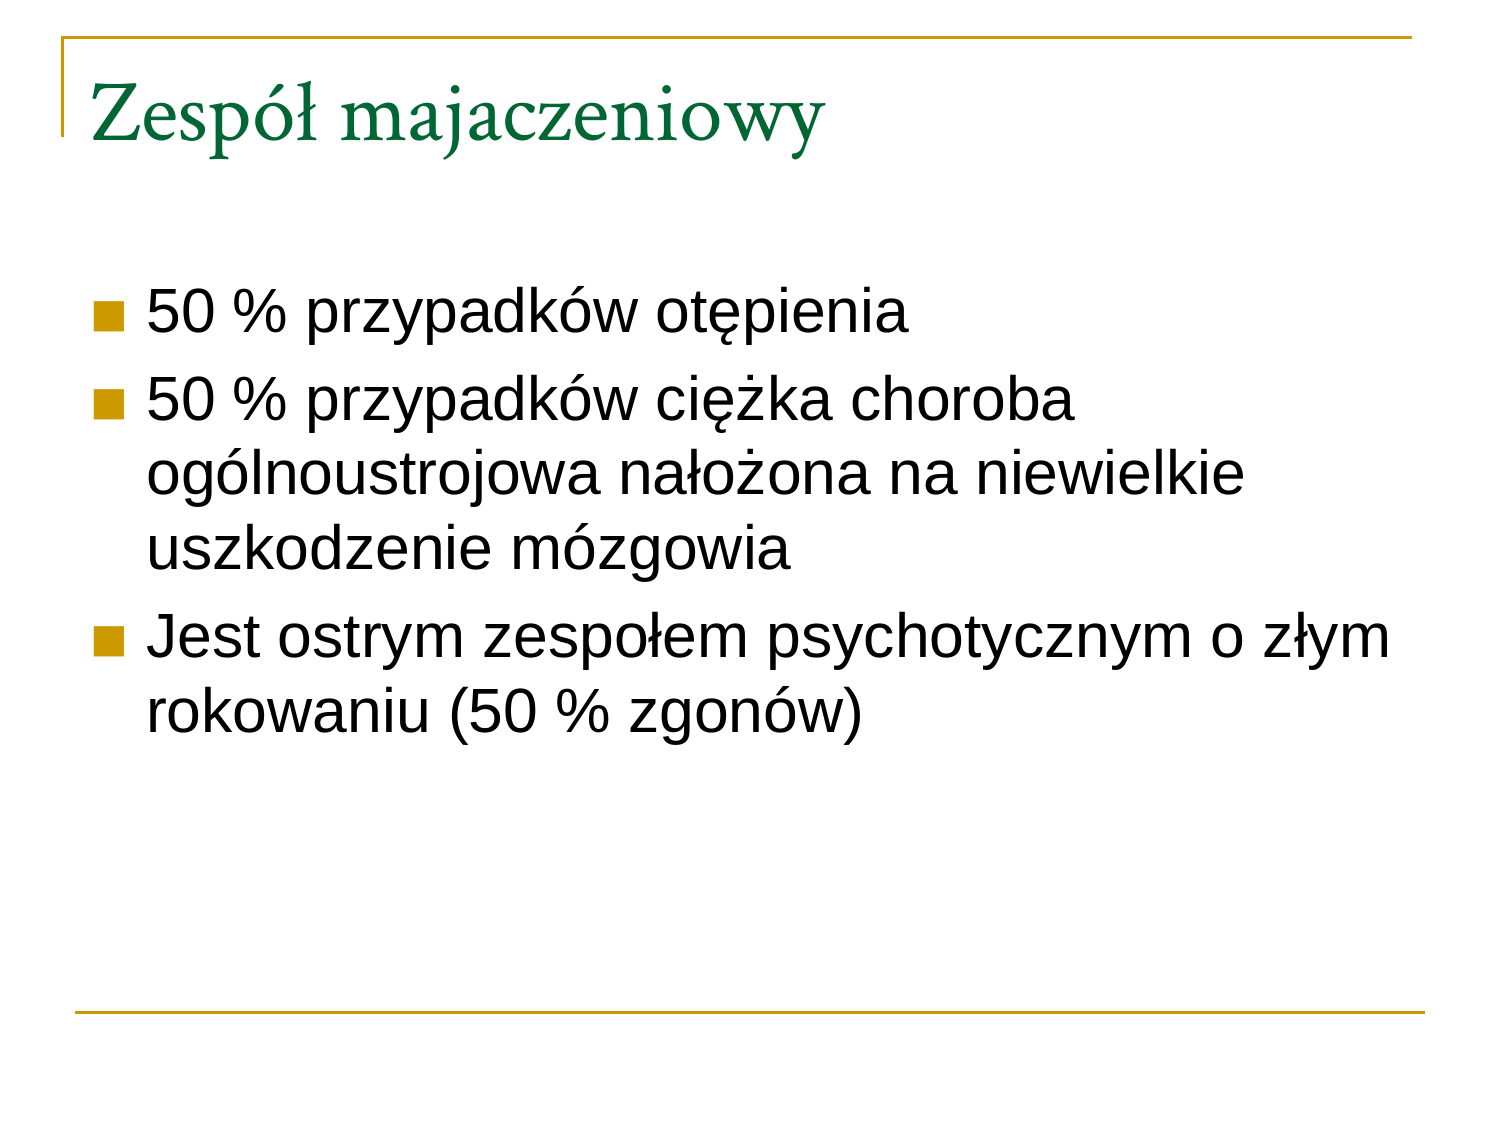

# Zespół majaczeniowy
50 % przypadków otępienia
50 % przypadków ciężka choroba ogólnoustrojowa nałożona na niewielkie uszkodzenie mózgowia
Jest ostrym zespołem psychotycznym o złym rokowaniu (50 % zgonów)